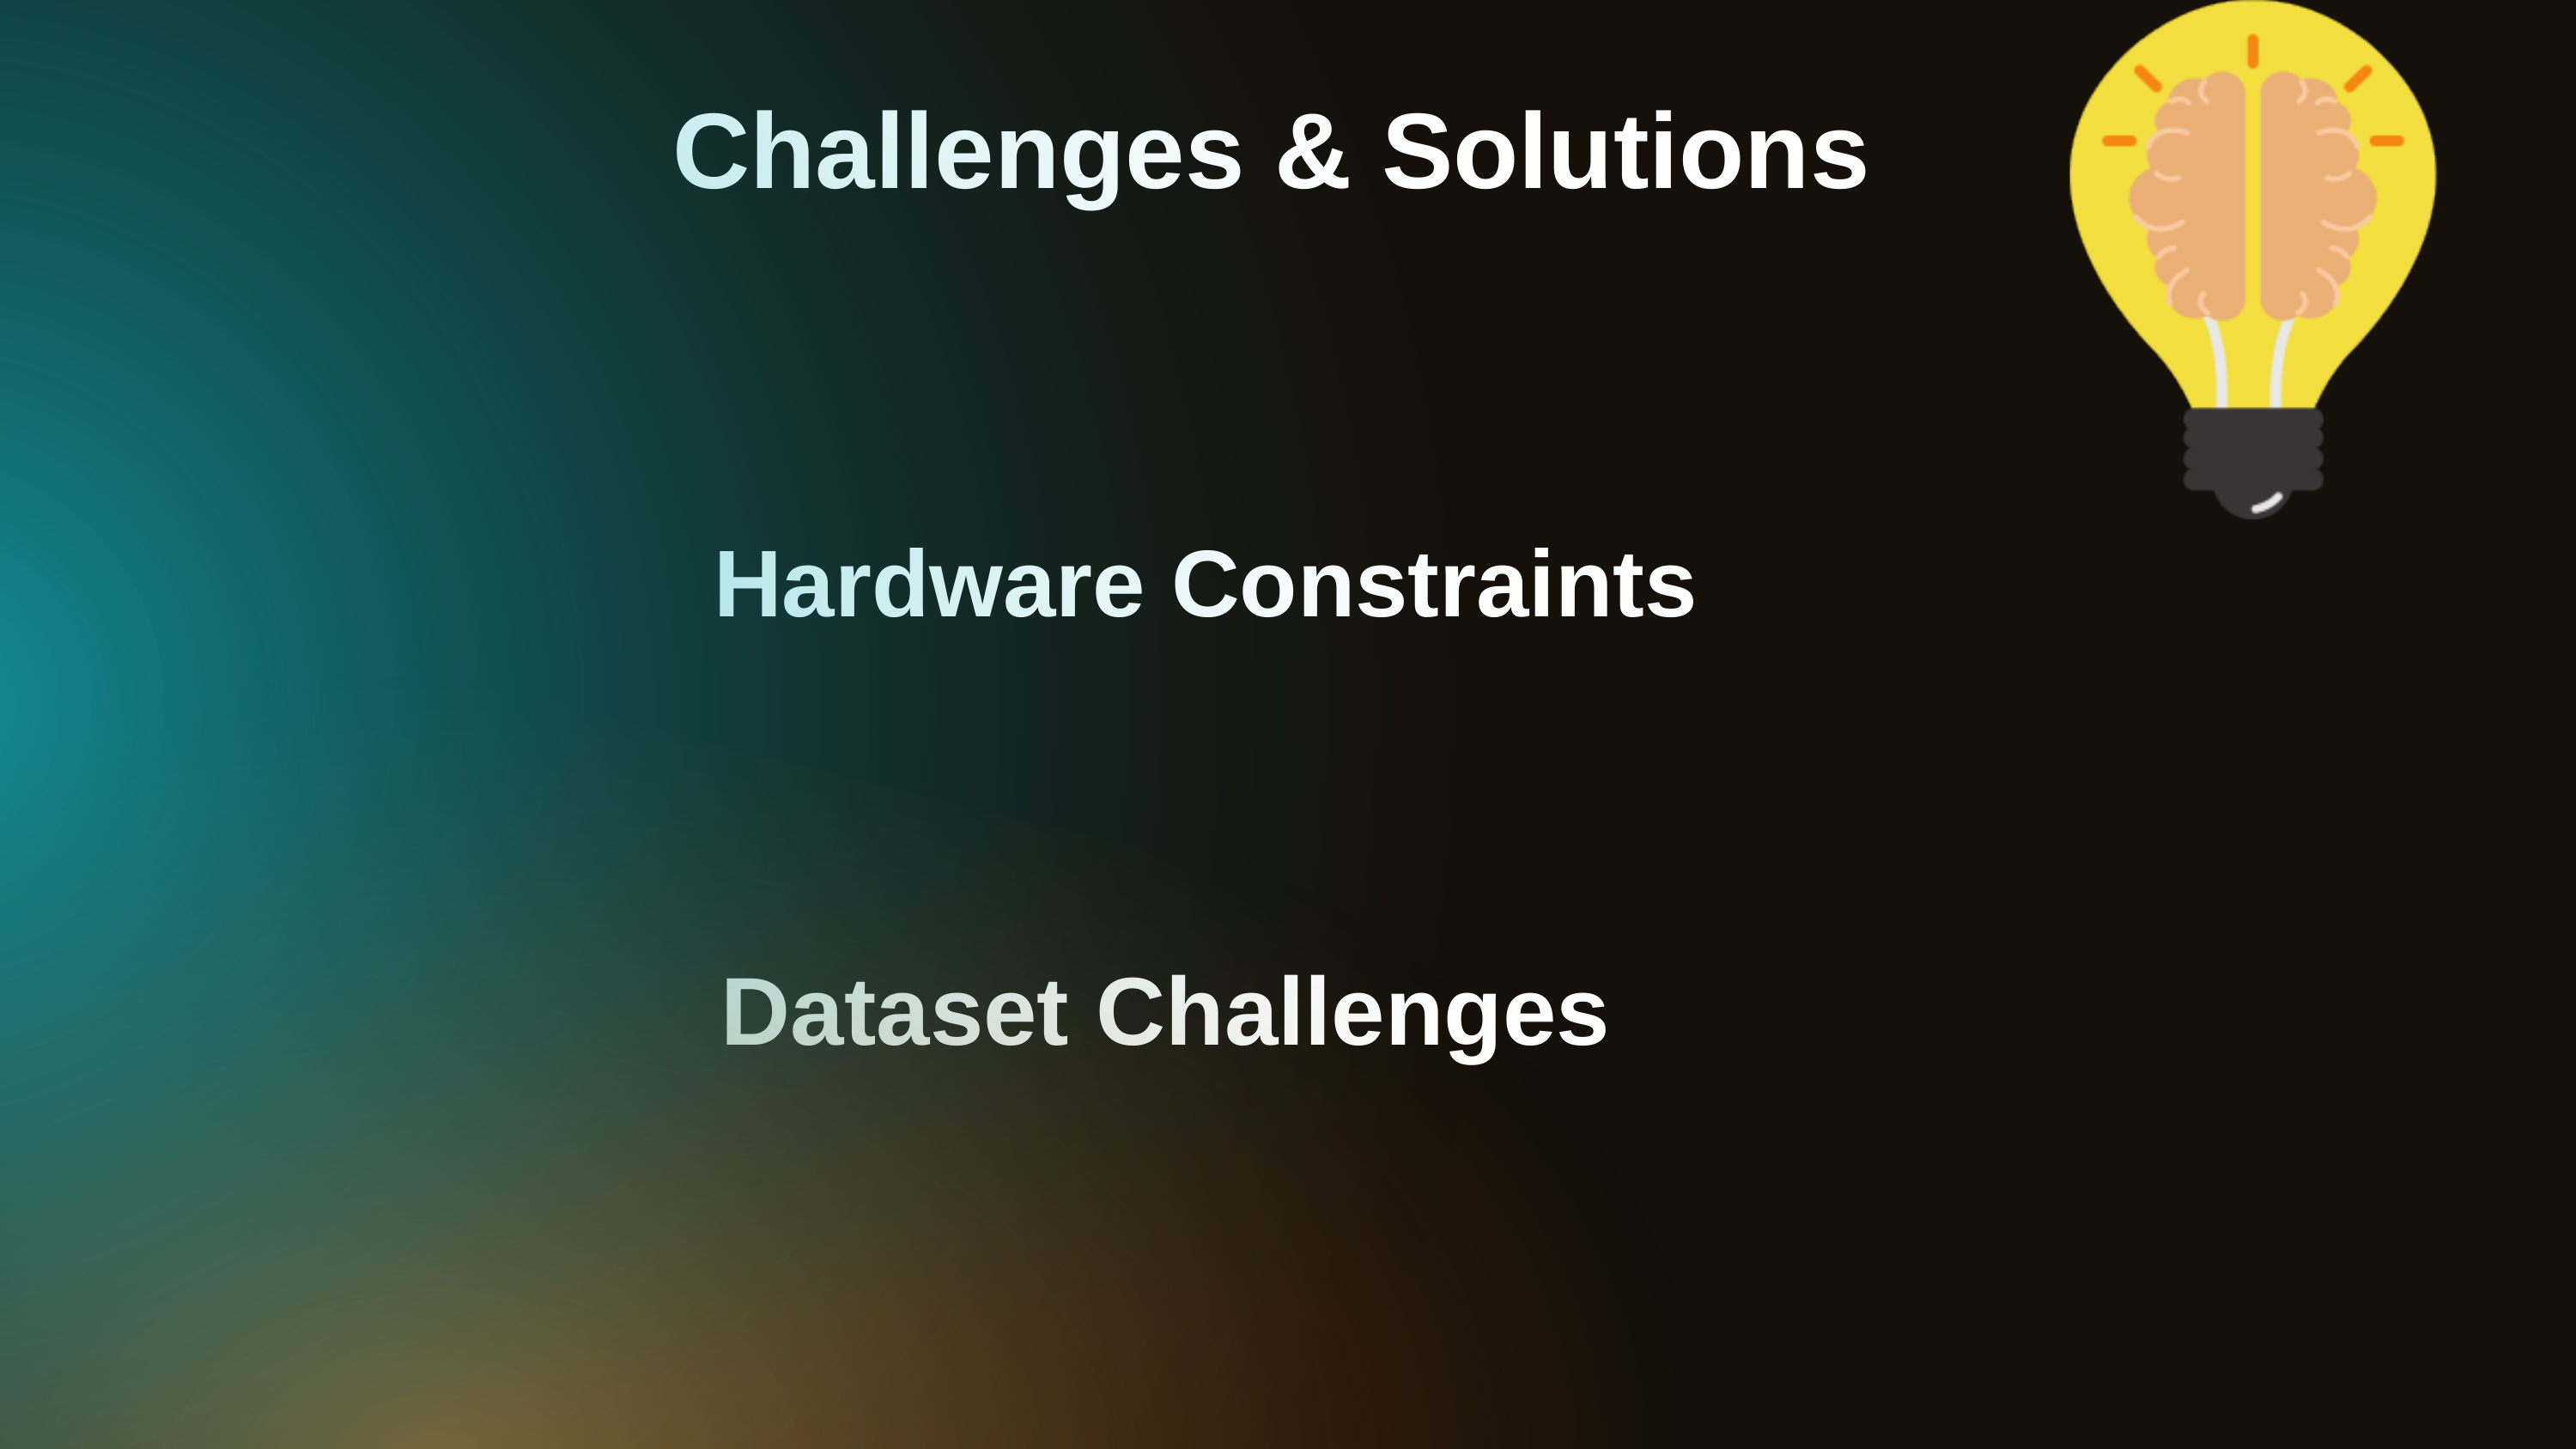

Challenges & Solutions
Hardware Constraints

Dataset Challenges